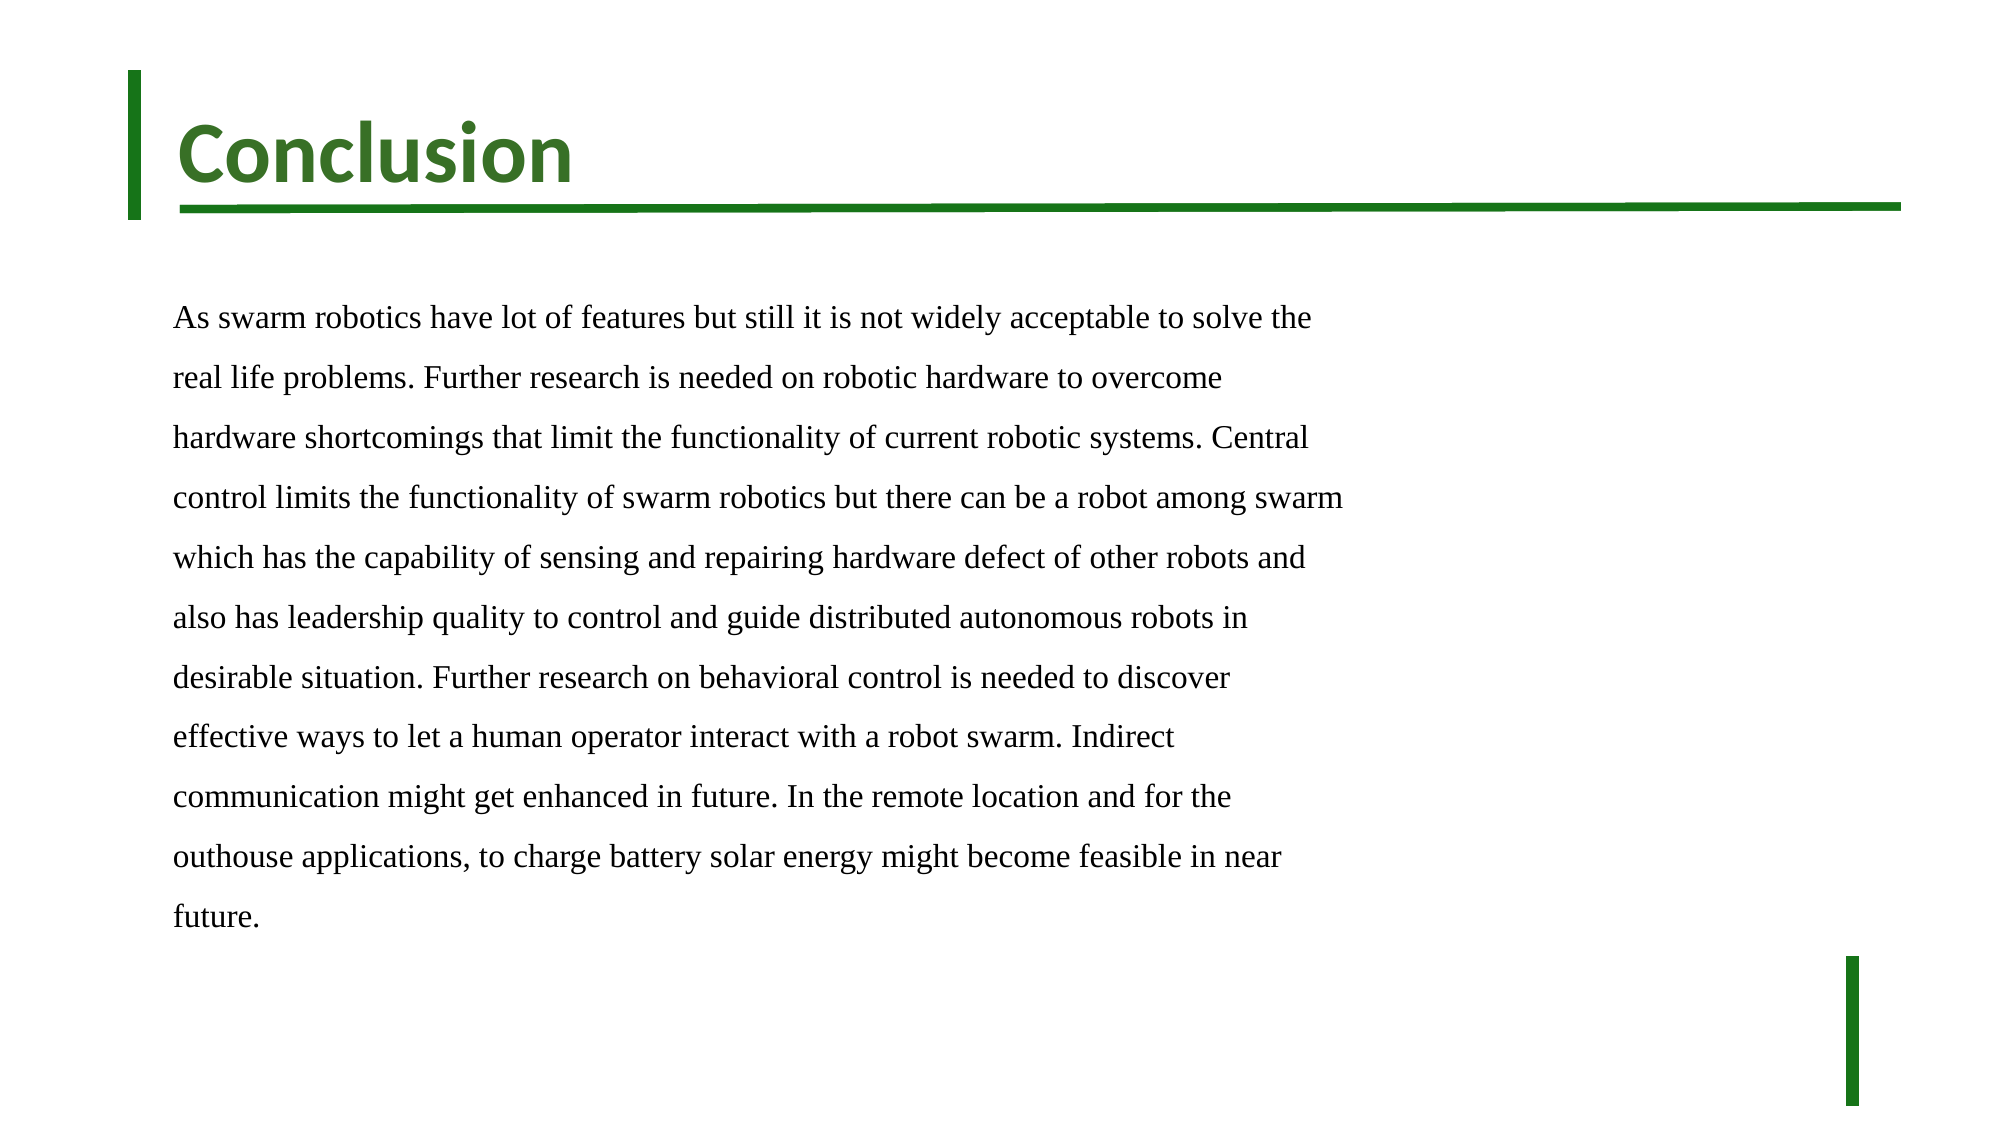

Conclusion
As swarm robotics have lot of features but still it is not widely acceptable to solve the real life problems. Further research is needed on robotic hardware to overcome hardware shortcomings that limit the functionality of current robotic systems. Central control limits the functionality of swarm robotics but there can be a robot among swarm which has the capability of sensing and repairing hardware defect of other robots and also has leadership quality to control and guide distributed autonomous robots in desirable situation. Further research on behavioral control is needed to discover effective ways to let a human operator interact with a robot swarm. Indirect communication might get enhanced in future. In the remote location and for the outhouse applications, to charge battery solar energy might become feasible in near future.